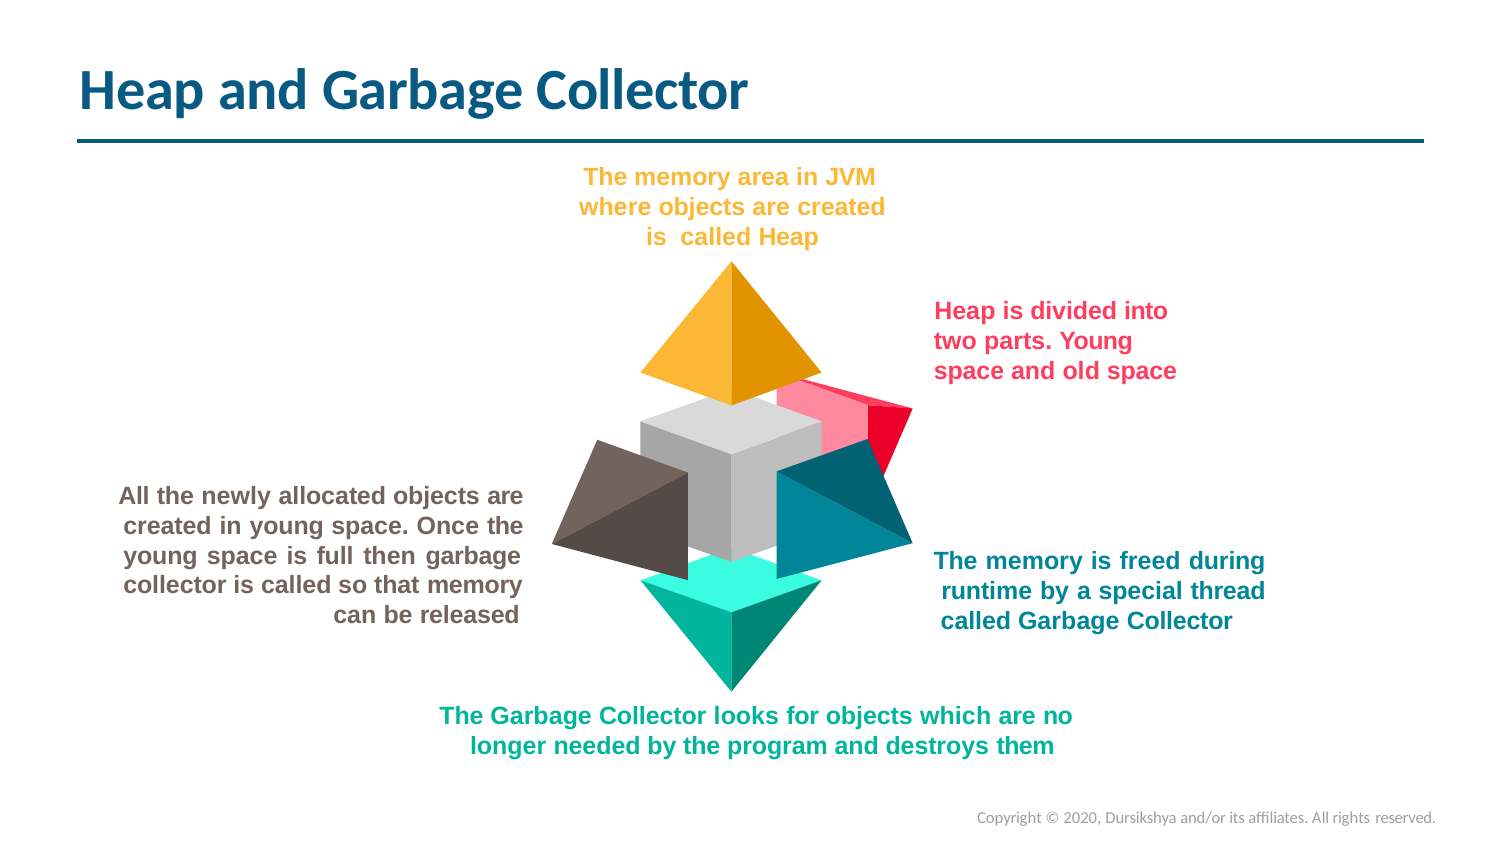

# Heap and Garbage Collector

The memory area in JVM  where objects are created is  called Heap

Heap is divided into  two parts. Young  space and old space

All the newly allocated objects are  created in young space. Once the  young space is full then garbage  collector is called so that memory
can be released
The memory is freed during  runtime by a special thread  called Garbage Collector
The Garbage Collector looks for objects which are no  longer needed by the program and destroys them
Copyright © 2020, Dursikshya and/or its affiliates. All rights reserved.